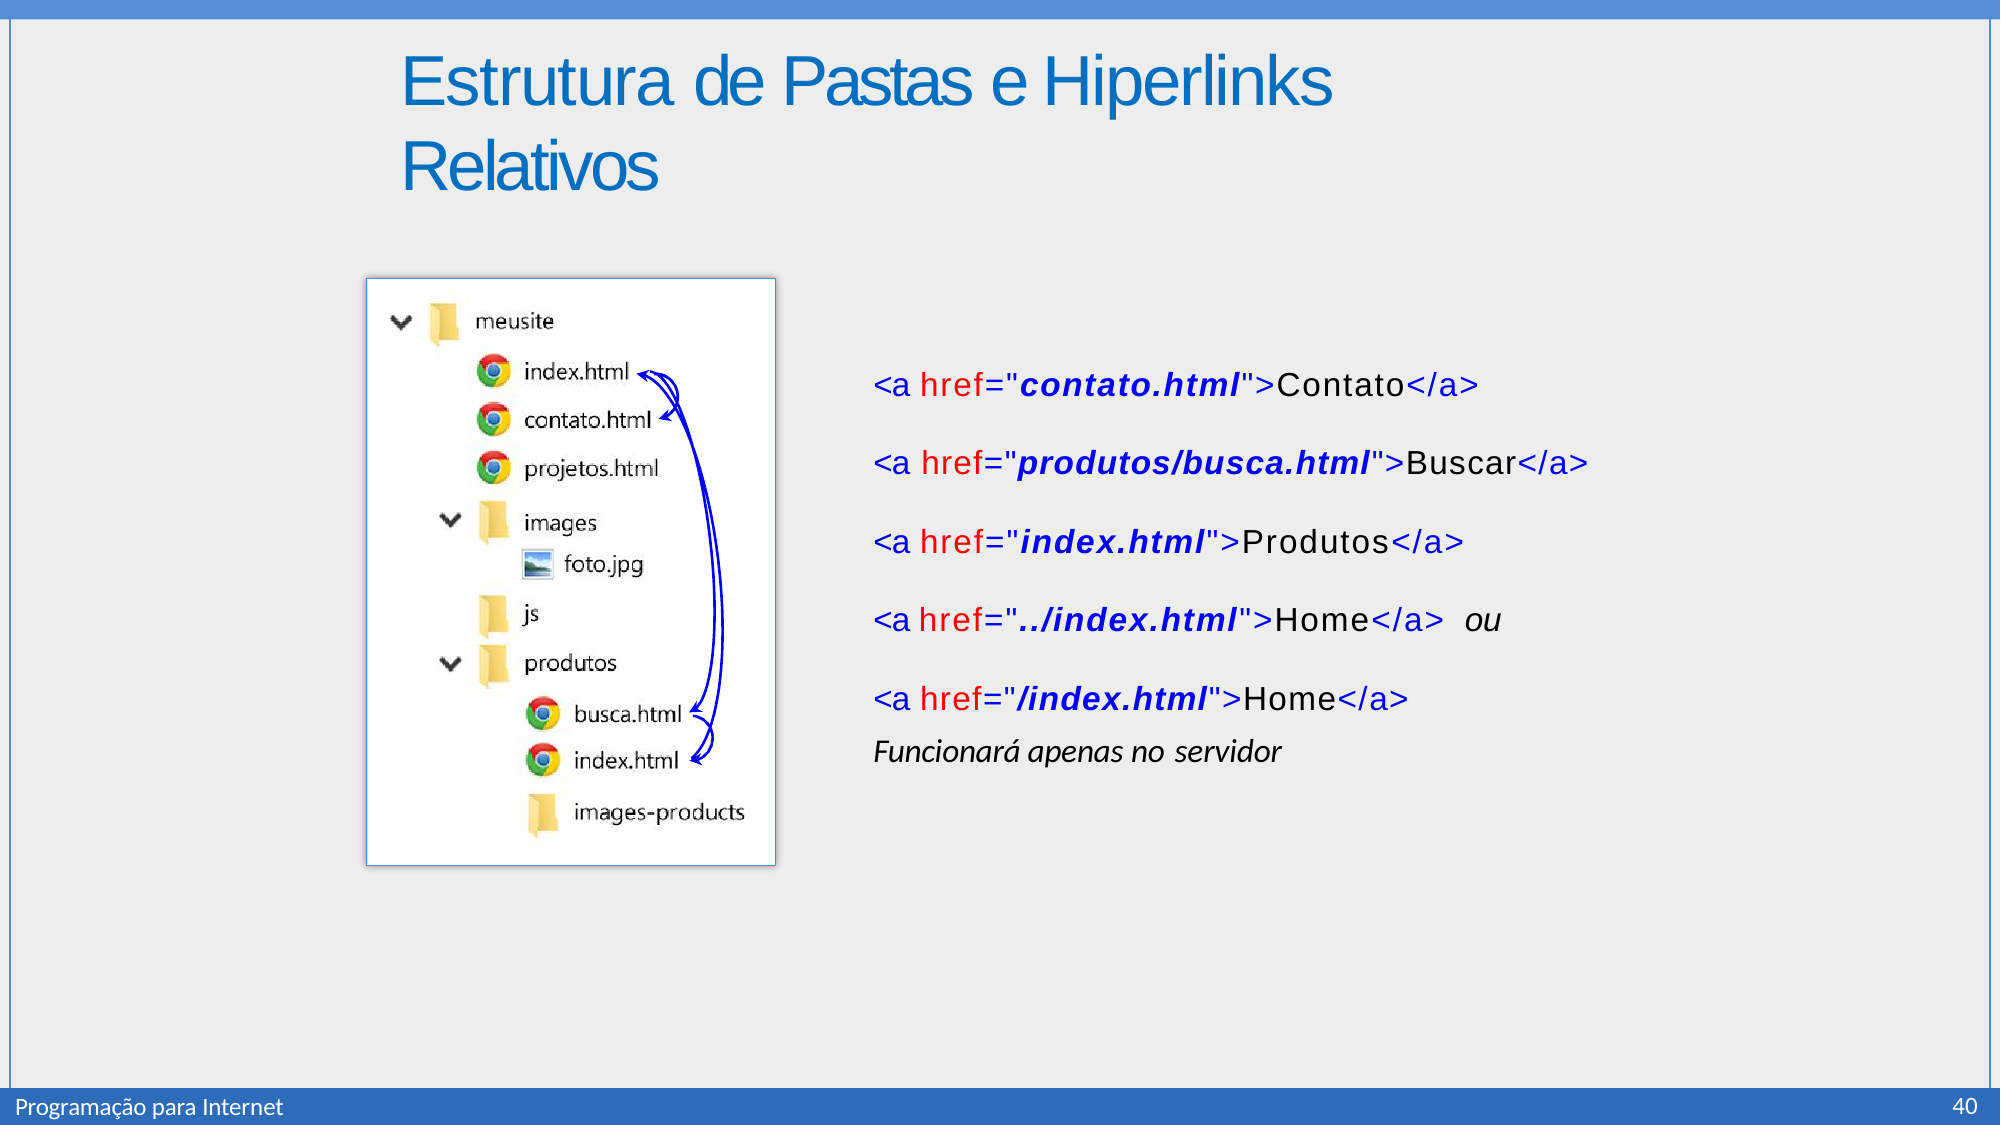

# Estrutura de Pastas e Hiperlinks Relativos

<a href="contato.html">Contato</a>

<a href="produtos/busca.html">Buscar</a>

<a href="index.html">Produtos</a>

<a href="../index.html">Home</a> ou

<a href="/index.html">Home</a>
Funcionará apenas no servidor
40
Programação para Internet